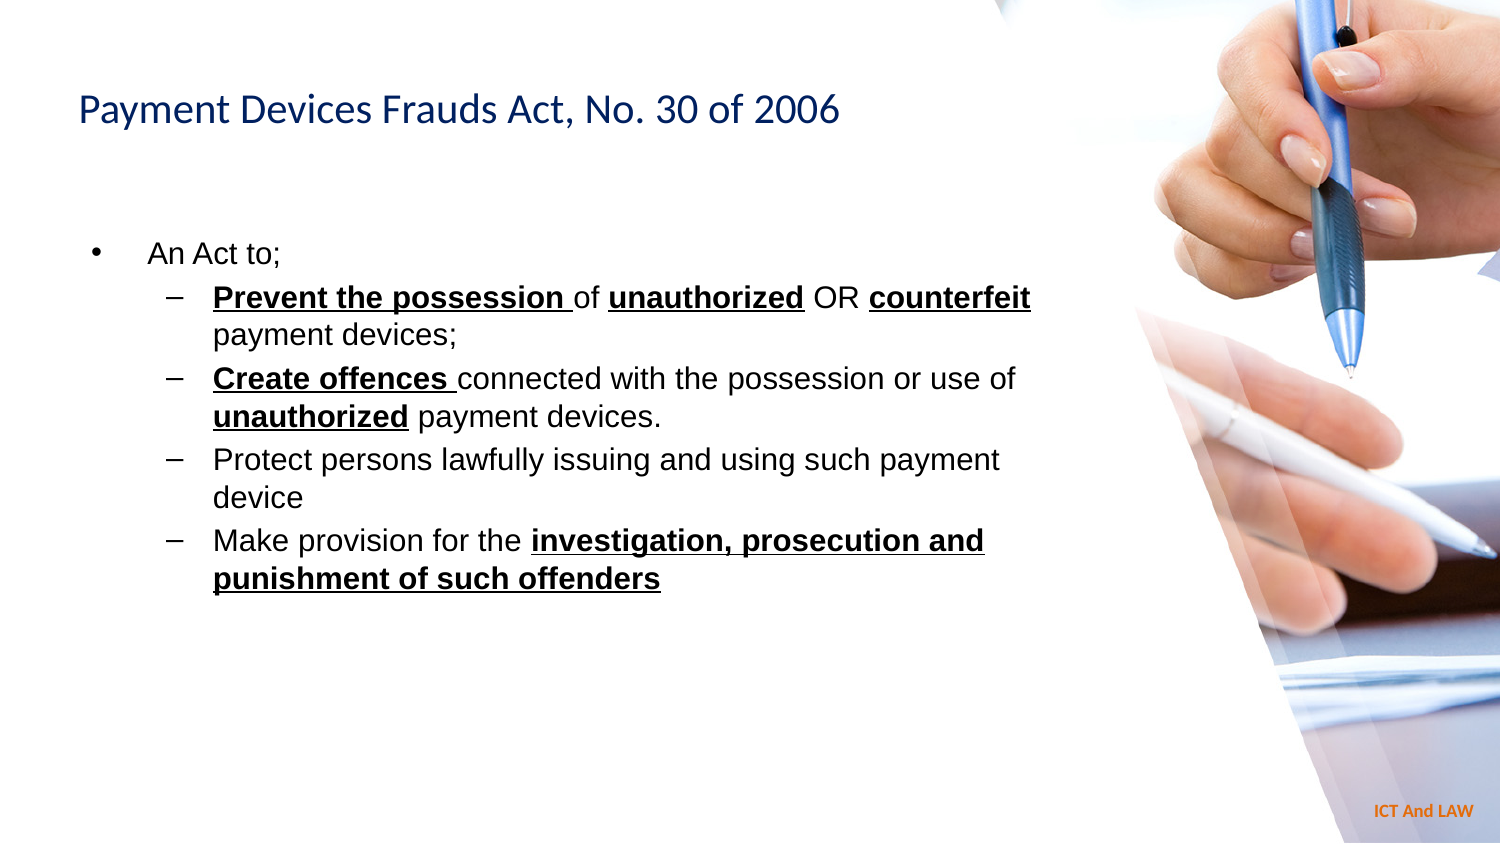

# Payment Devices Frauds Act, No. 30 of 2006
An Act to;
Prevent the possession of unauthorized OR counterfeit payment devices;
Create offences connected with the possession or use of unauthorized payment devices.
Protect persons lawfully issuing and using such payment device
Make provision for the investigation, prosecution and punishment of such offenders
ICT And LAW